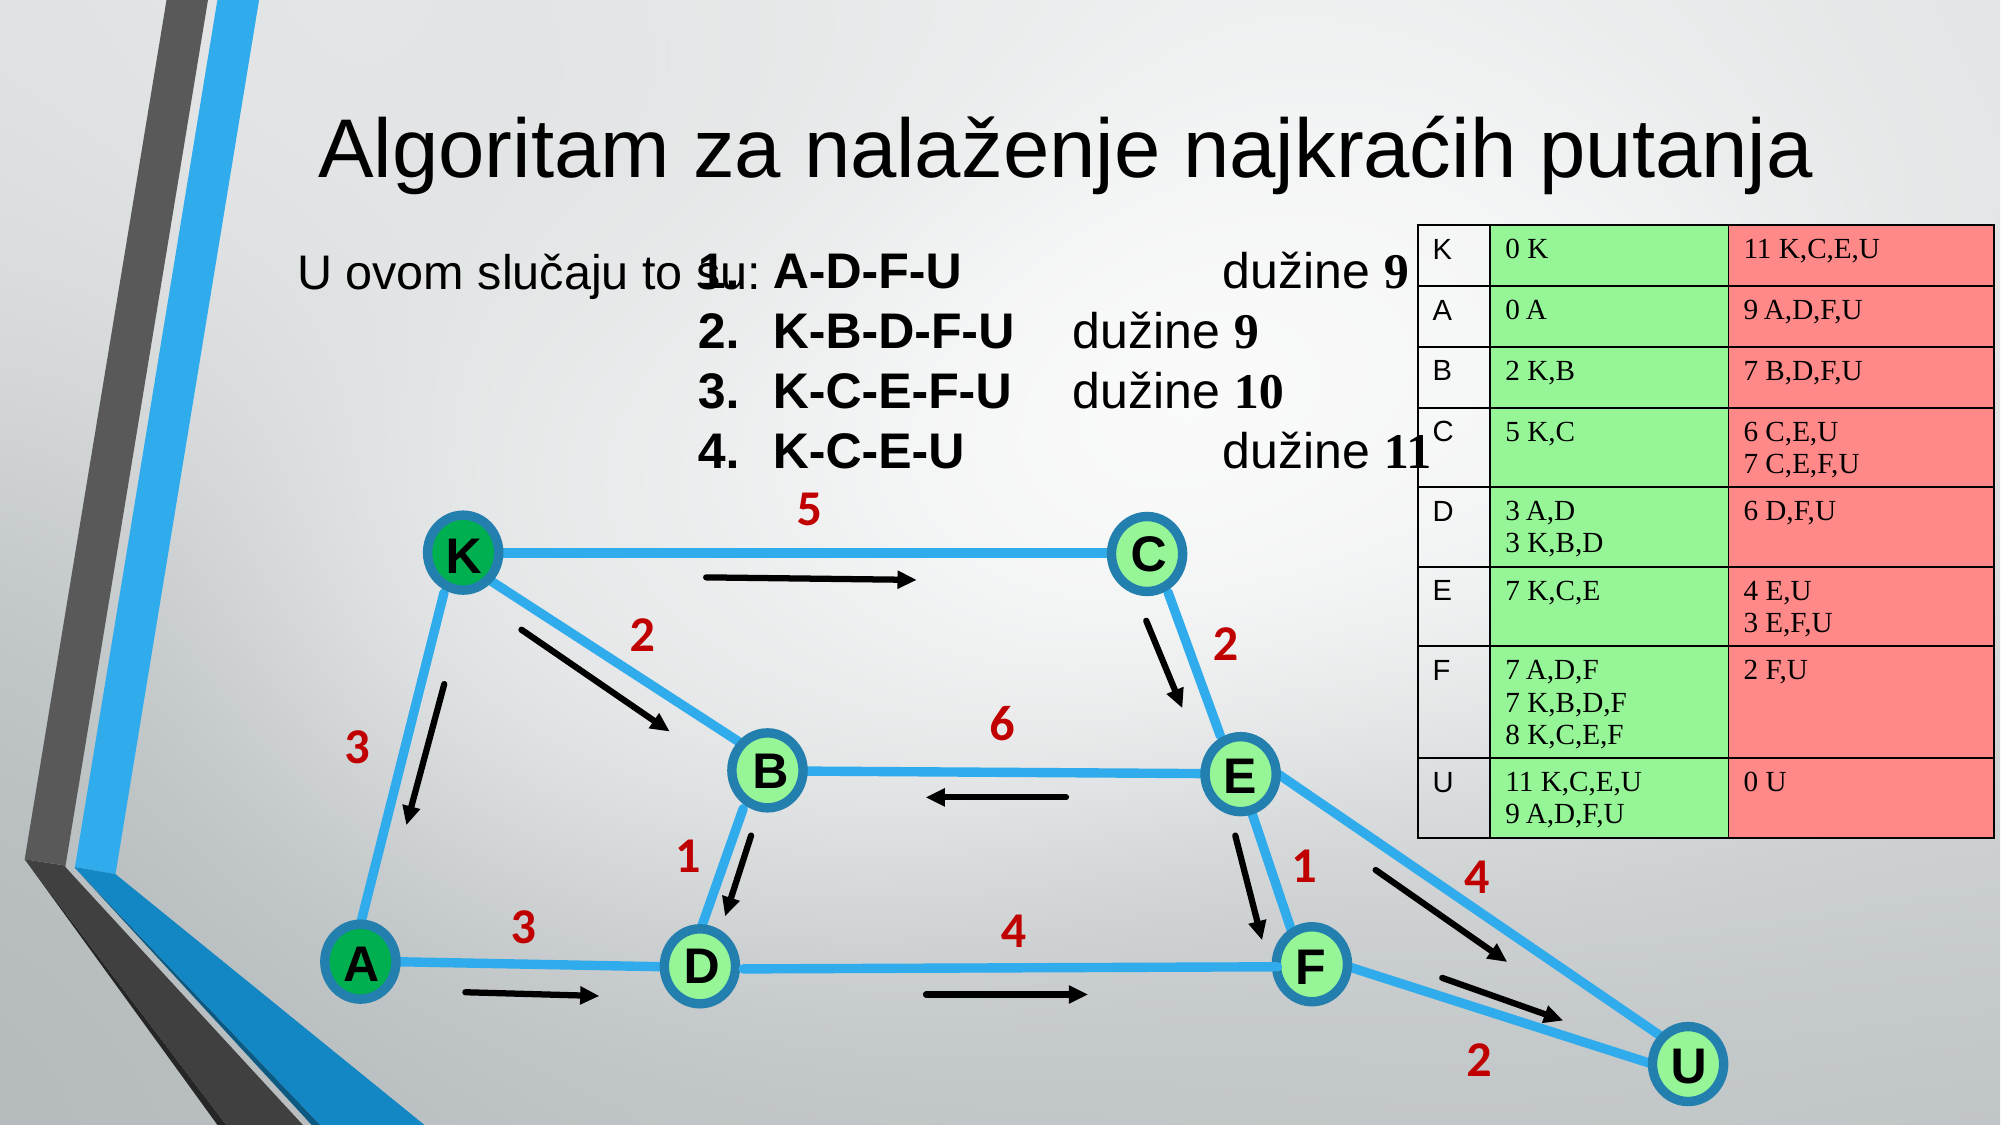

# Algoritam za nalaženje najkraćih putanja
| K | 0 K | 11 K,C,E,U |
| --- | --- | --- |
| A | 0 A | 9 A,D,F,U |
| B | 2 K,B | 7 B,D,F,U |
| C | 5 K,C | 6 C,E,U 7 C,E,F,U |
| D | 3 A,D 3 K,B,D | 6 D,F,U |
| E | 7 K,C,E | 4 E,U 3 E,F,U |
| F | 7 A,D,F 7 K,B,D,F 8 K,C,E,F | 2 F,U |
| U | 11 K,C,E,U 9 A,D,F,U | 0 U |
A-D-F-U 		dužine 9
K-B-D-F-U 	dužine 9
K-C-E-F-U 	dužine 10
K-C-E-U 		dužine 11
U ovom slučaju to su:
5
C

K

2
2
6
3
B

E

1
1
4
3
4

A
D

F

2

U